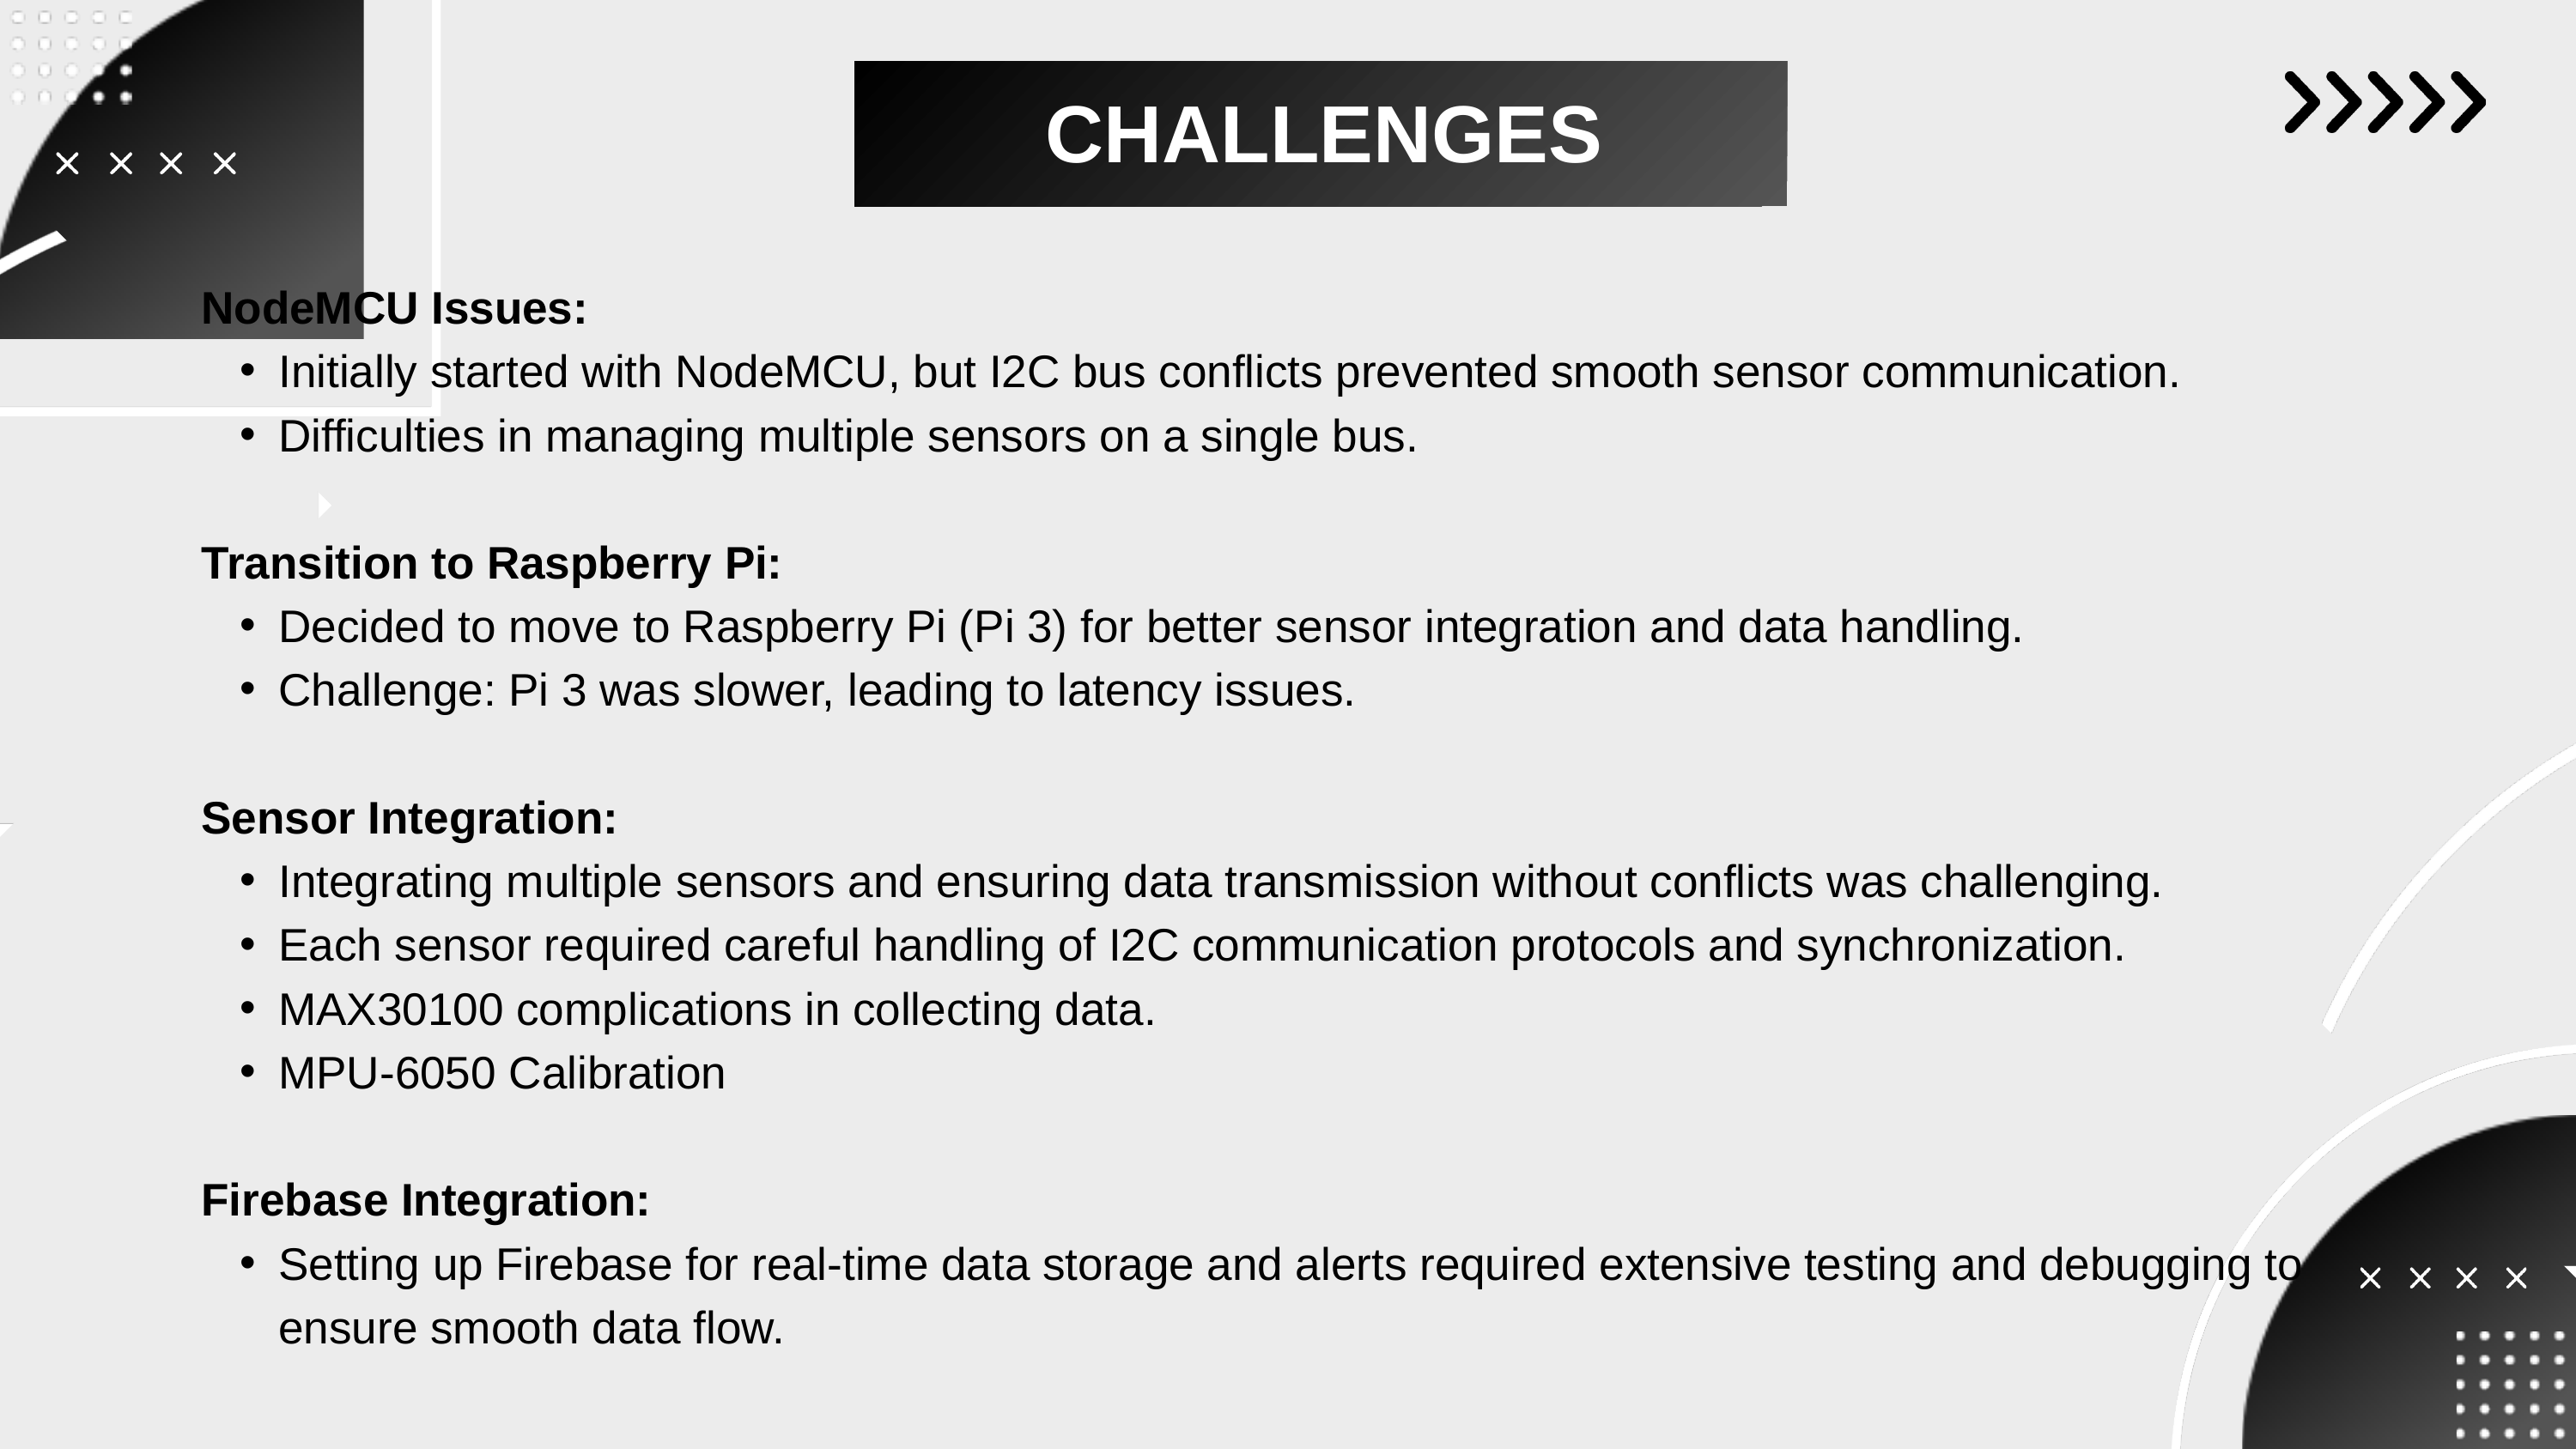

CHALLENGES

NodeMCU Issues:
Initially started with NodeMCU, but I2C bus conflicts prevented smooth sensor communication.
Difficulties in managing multiple sensors on a single bus.

Transition to Raspberry Pi:
Decided to move to Raspberry Pi (Pi 3) for better sensor integration and data handling.
Challenge: Pi 3 was slower, leading to latency issues.

Sensor Integration:
Integrating multiple sensors and ensuring data transmission without conflicts was challenging.
Each sensor required careful handling of I2C communication protocols and synchronization.
MAX30100 complications in collecting data.
MPU-6050 Calibration

Firebase Integration:
Setting up Firebase for real-time data storage and alerts required extensive testing and debugging to ensure smooth data flow.